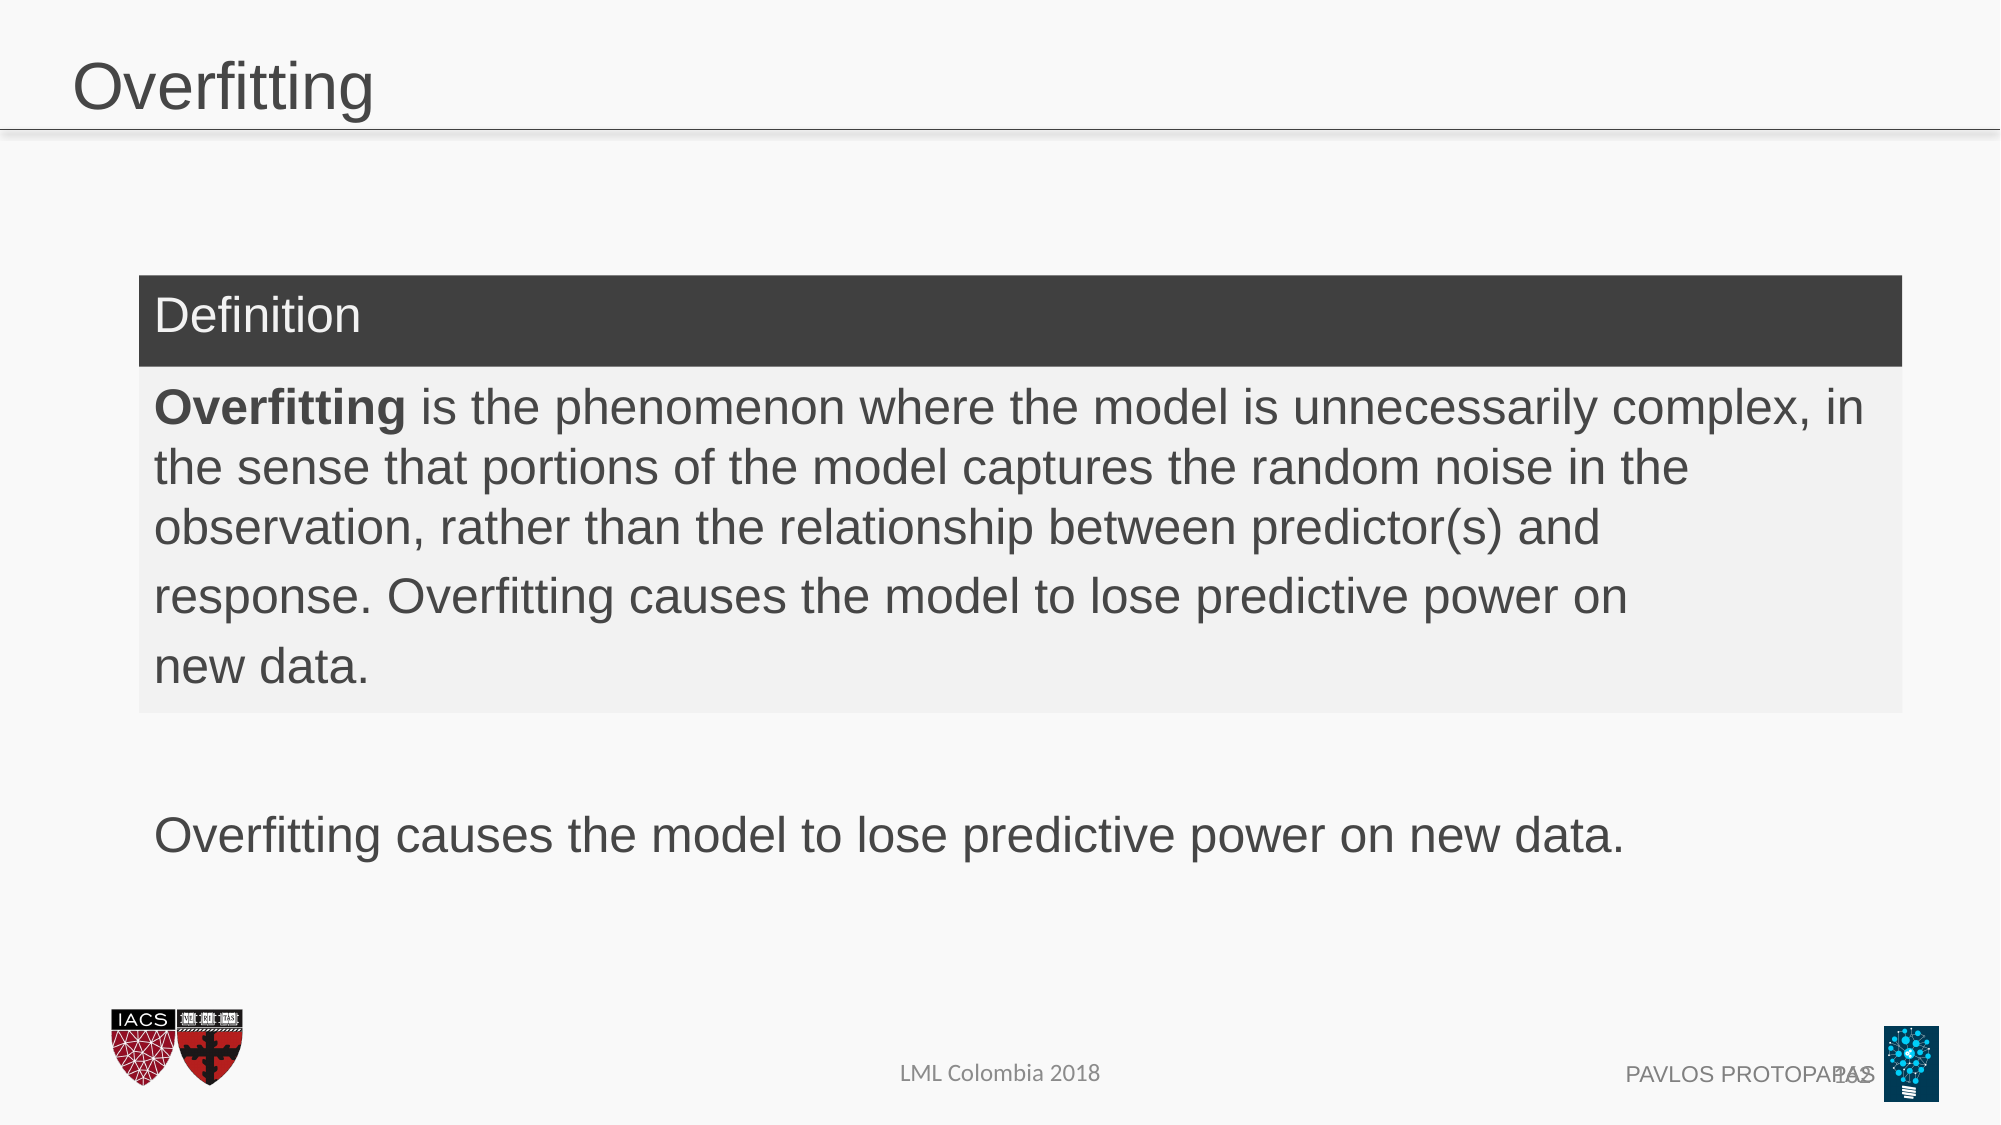

# Overfitting
Definition
Overfitting is the phenomenon where the model is unnecessarily complex, in the sense that portions of the model captures the random noise in the observation, rather than the relationship between predictor(s) and
response. Overfitting causes the model to lose predictive power on
new data.

Overfitting causes the model to lose predictive power on new data.